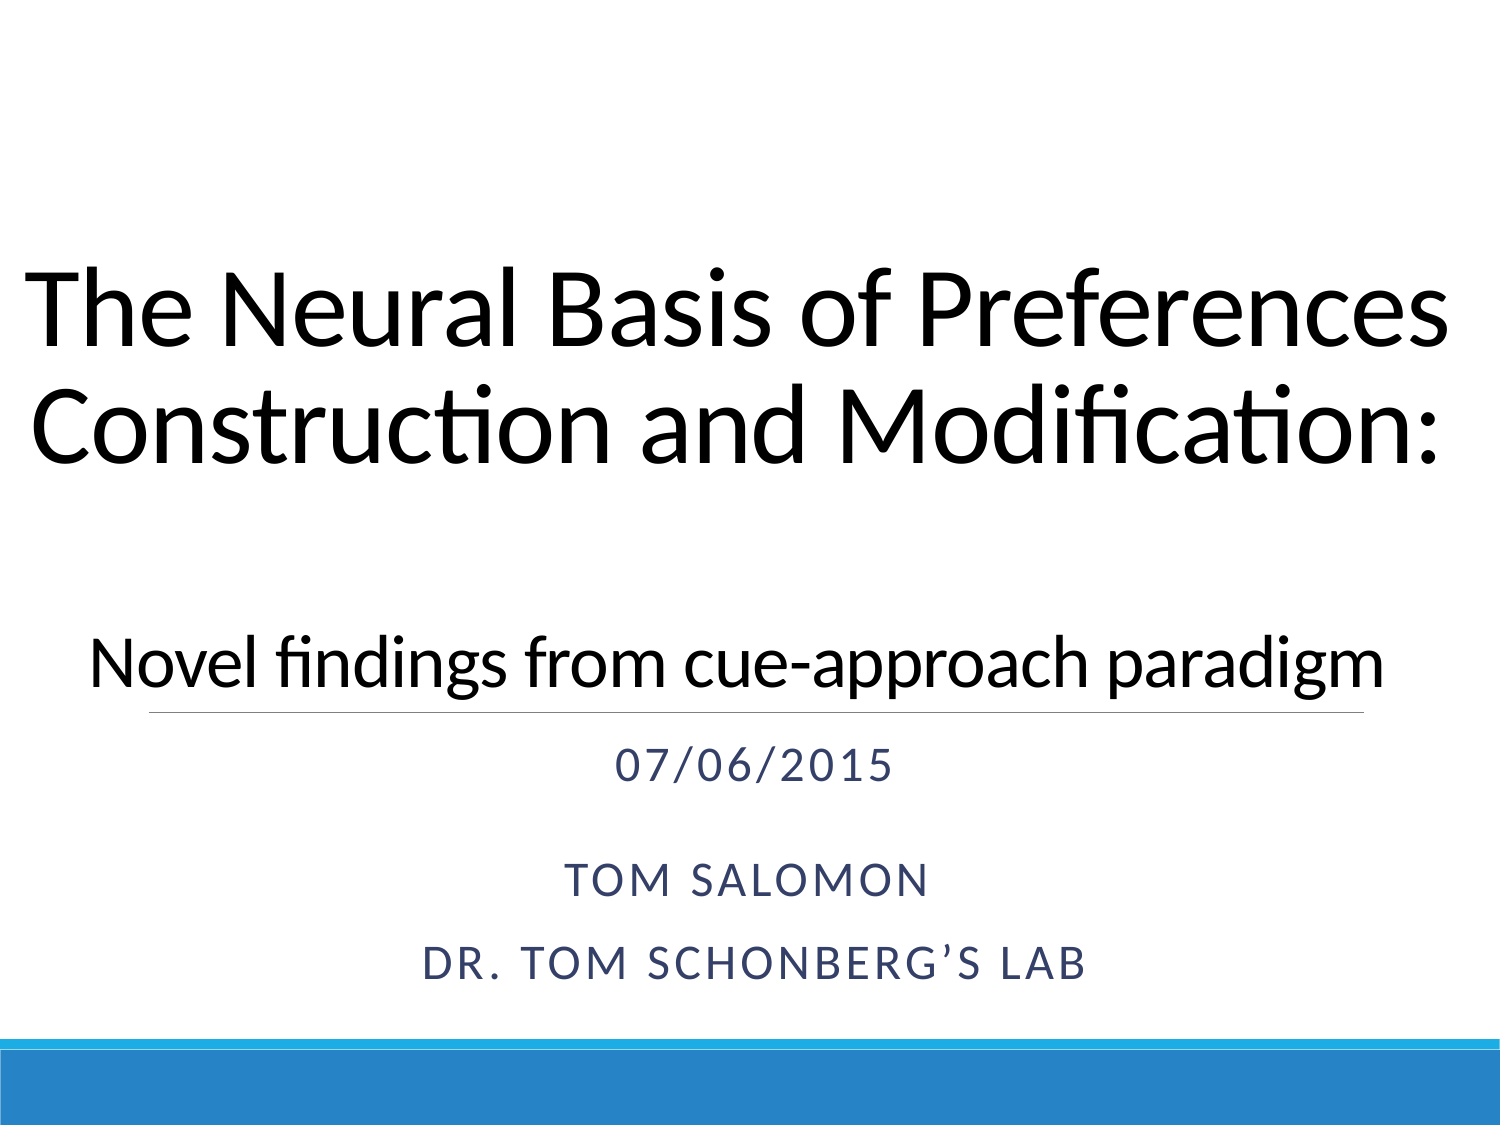

# The Neural Basis of Preferences Construction and Modification: Novel findings from cue-approach paradigm
07/06/2015

Tom Salomon
Dr. Tom Schonberg’s Lab